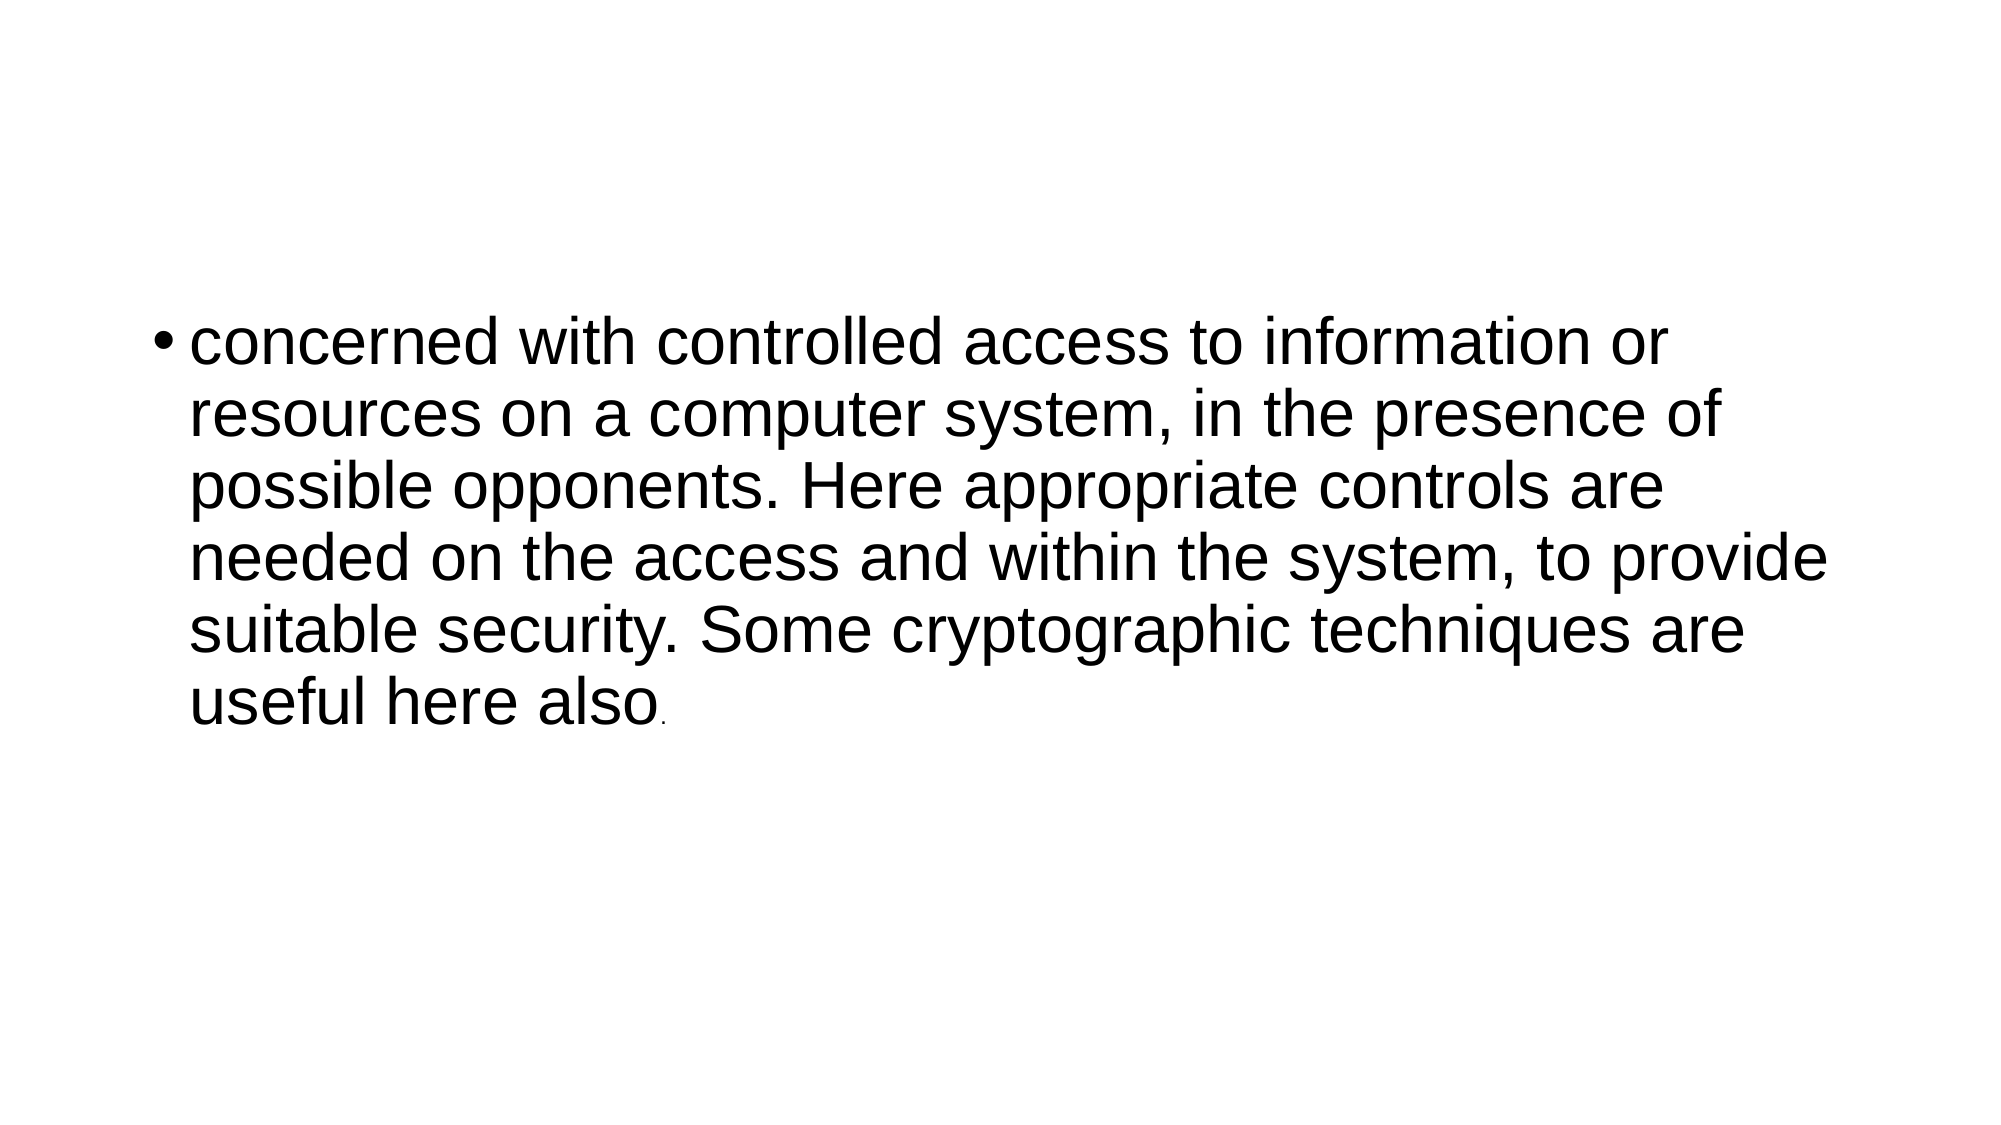

#
concerned with controlled access to information or resources on a computer system, in the presence of possible opponents. Here appropriate controls are needed on the access and within the system, to provide suitable security. Some cryptographic techniques are useful here also.